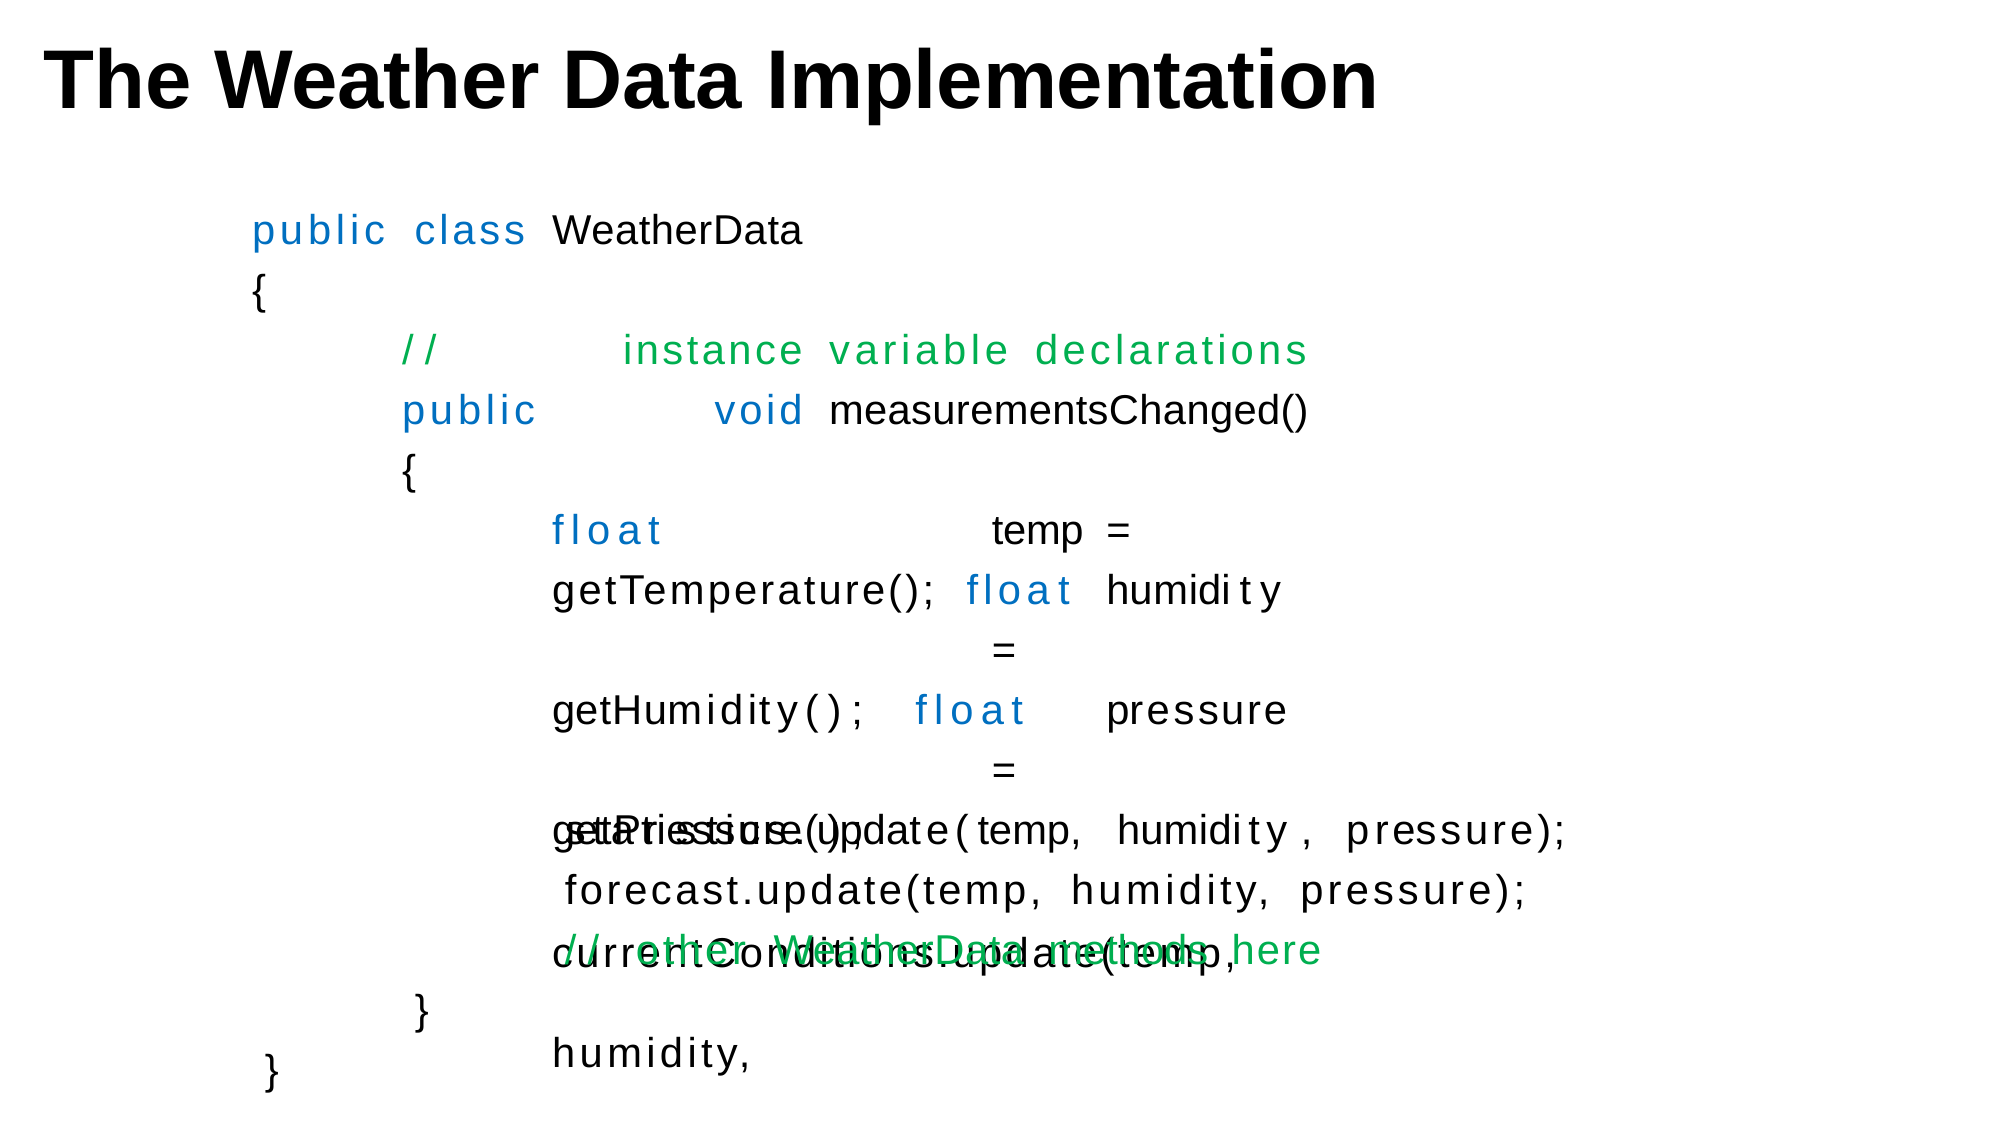

# The Weather Data Implementation
public	class	WeatherData
{
//	instance	variable	declarations
public	void	measurementsChanged()
{
float	temp	=	getTemperature();  float	humidity	=	getHumidity();  float	pressure	=	getPressure();

currentConditions.update(temp,	humidity,	pressure);
statistics.update(temp,	humidity,	pressure);
forecast.update(temp,	humidity,	pressure);
//	other	WeatherData	methods	here
}
}